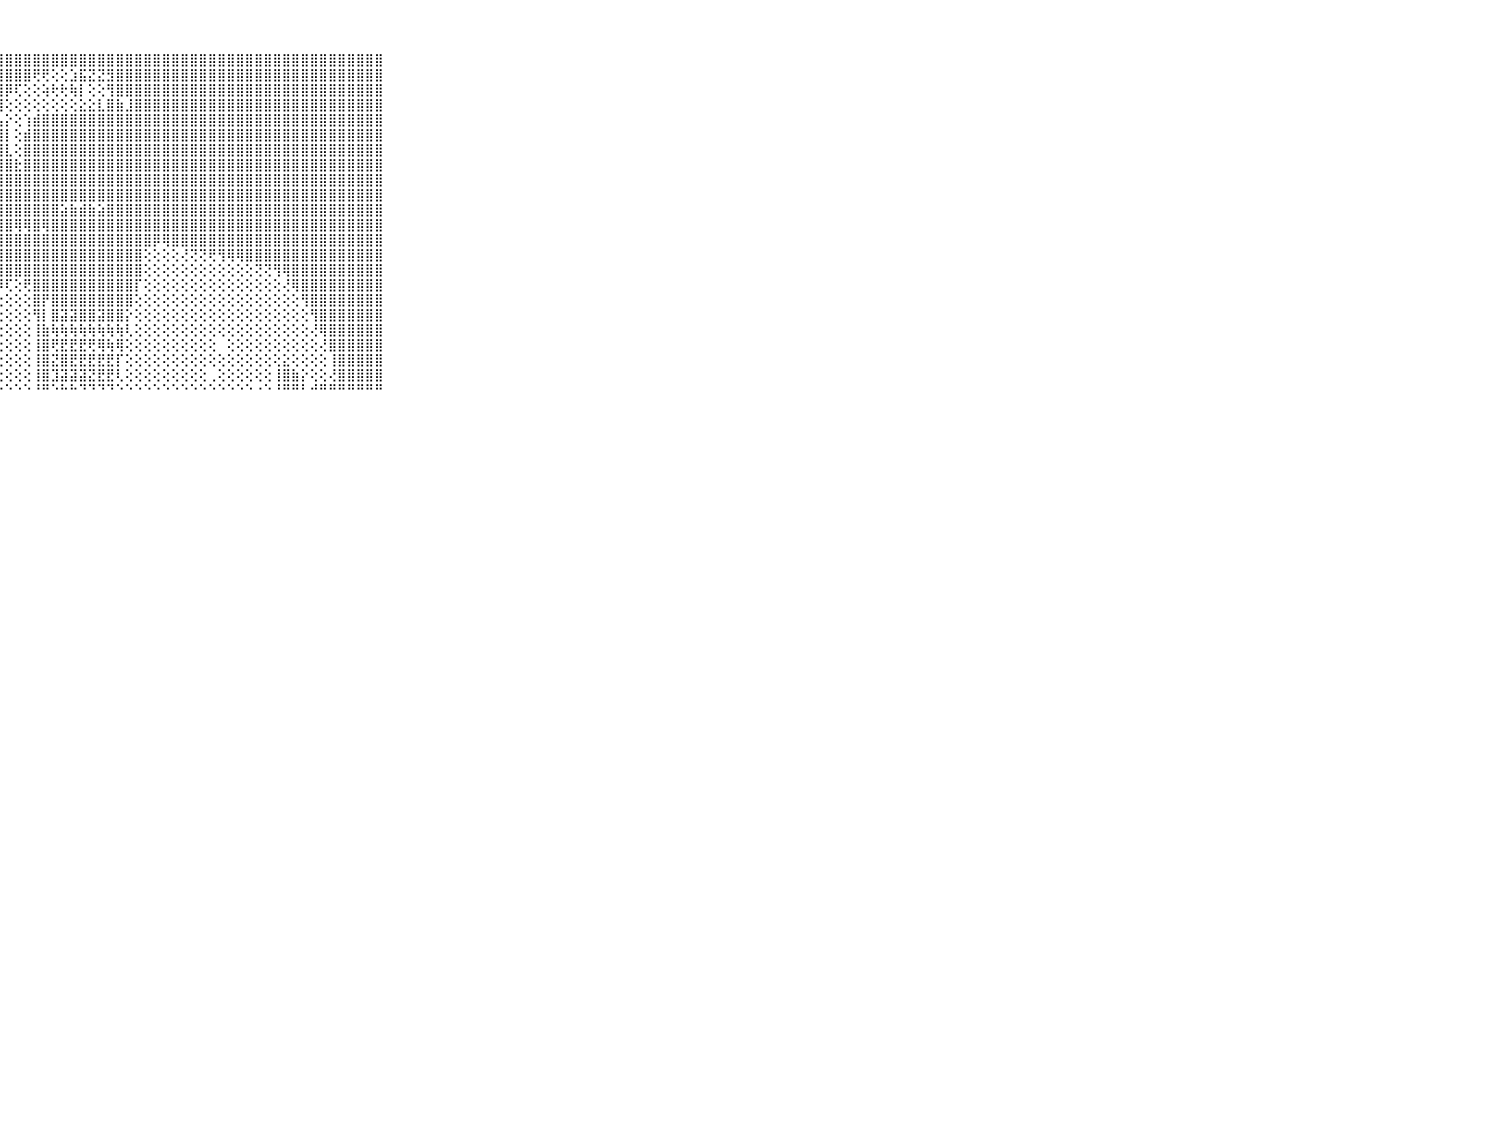

⠀⠀⠀⠀⠀⠀⠀⠀⠀⠀⠀⣿⣿⣿⣿⣿⣿⣿⣿⣿⣿⣿⣿⣿⣿⣿⣿⣿⣿⣿⣿⣿⣿⣿⣿⣿⣿⣿⣿⣿⣿⣿⣿⣿⣿⣿⣿⣿⣿⣿⣿⣿⣿⣿⣿⣿⣿⣿⣿⣿⣿⣿⣿⣿⣿⣿⣿⣿⣿⠀⠀⠀⠀⠀⠀⠀⠀⠀⠀⠀⠀
⠀⠀⠀⠀⠀⠀⠀⠀⠀⠀⠀⣿⣿⣿⣿⣿⣿⣿⣿⣿⣿⣿⣿⣿⣿⣿⣿⣿⣿⣿⣿⢟⢟⢕⢕⣱⣯⣝⣝⣻⣿⣿⣿⣿⣿⣿⣿⣿⣿⣿⣿⣿⣿⣿⣿⣿⣿⣿⣿⣿⣿⣿⣿⣿⣿⣿⣿⣿⣿⠀⠀⠀⠀⠀⠀⠀⠀⠀⠀⠀⠀
⠀⠀⠀⠀⠀⠀⠀⠀⠀⠀⠀⣿⣿⣿⣿⣿⣿⣿⣿⣿⣿⣿⣿⣿⣿⣿⣿⣿⡿⢏⢕⢕⢵⢗⢗⢷⡇⢕⢕⢻⣿⣿⣿⣿⣿⣿⣿⣿⣿⣿⣿⣿⣿⣿⣿⣿⣿⣿⣿⣿⣿⣿⣿⣿⣿⣿⣿⣿⣿⠀⠀⠀⠀⠀⠀⠀⠀⠀⠀⠀⠀
⠀⠀⠀⠀⠀⠀⠀⠀⠀⠀⠀⣿⣿⣿⣿⣿⣿⣿⣿⣿⣿⣿⣿⣿⣿⣿⣿⣿⢕⢕⢕⢕⢕⢕⢕⢕⣕⣕⣇⣿⣷⣸⣿⣿⣿⣿⣿⣿⣿⣿⣿⣿⣿⣿⣿⣿⣿⣿⣿⣿⣿⣿⣿⣿⣿⣿⣿⣿⣿⠀⠀⠀⠀⠀⠀⠀⠀⠀⠀⠀⠀
⠀⠀⠀⠀⠀⠀⠀⠀⠀⠀⠀⣿⣿⣿⣿⣿⣿⣿⣿⣿⣿⣿⣿⣿⣿⣿⣿⣧⡕⢕⢱⣾⣿⣿⣿⣿⣿⣿⣿⣿⣿⣿⣿⣿⣿⣿⣿⣿⣿⣿⣿⣿⣿⣿⣿⣿⣿⣿⣿⣿⣿⣿⣿⣿⣿⣿⣿⣿⣿⠀⠀⠀⠀⠀⠀⠀⠀⠀⠀⠀⠀
⠀⠀⠀⠀⠀⠀⠀⠀⠀⠀⠀⣿⣿⣿⣿⣿⣿⣿⣿⣿⣿⣿⣿⣿⣿⣿⣿⣿⡇⢕⣾⣿⣿⣿⣿⣿⣿⣿⣿⣿⣿⣿⣿⣿⣿⣿⣿⣿⣿⣿⣿⣿⣿⣿⣿⣿⣿⣿⣿⣿⣿⣿⣿⣿⣿⣿⣿⣿⣿⠀⠀⠀⠀⠀⠀⠀⠀⠀⠀⠀⠀
⠀⠀⠀⠀⠀⠀⠀⠀⠀⠀⠀⣿⣿⣿⣿⣿⣿⣿⣿⣿⣿⣿⣿⣿⣿⣿⣿⣿⣇⢕⣿⣿⣿⣿⣿⣿⣿⣿⣿⣿⣿⣿⣿⣿⣿⣿⣿⣿⣿⣿⣿⣿⣿⣿⣿⣿⣿⣿⣿⣿⣿⣿⣿⣿⣿⣿⣿⣿⣿⠀⠀⠀⠀⠀⠀⠀⠀⠀⠀⠀⠀
⠀⠀⠀⠀⠀⠀⠀⠀⠀⠀⠀⣿⣿⣿⣿⣿⣿⣿⣿⣿⣿⣿⣿⣿⣿⣿⣿⣿⣿⣗⣿⣿⣿⣿⣿⣿⣿⣿⣿⣿⣿⣿⣿⣿⣿⣿⣿⣿⣿⣿⣿⣿⣿⣿⣿⣿⣿⣿⣿⣿⣿⣿⣿⣿⣿⣿⣿⣿⣿⠀⠀⠀⠀⠀⠀⠀⠀⠀⠀⠀⠀
⠀⠀⠀⠀⠀⠀⠀⠀⠀⠀⠀⣿⣿⣿⣿⣿⣿⣿⣿⣿⣿⣿⣿⣿⣿⣿⣿⣿⣿⣿⣿⣿⣿⣿⣿⣿⣿⣿⣿⣿⣿⣿⣿⣿⣿⣿⣿⣿⣿⣿⣿⣿⣿⣿⣿⣿⣿⣿⣿⣿⣿⣿⣿⣿⣿⣿⣿⣿⣿⠀⠀⠀⠀⠀⠀⠀⠀⠀⠀⠀⠀
⠀⠀⠀⠀⠀⠀⠀⠀⠀⠀⠀⣿⣿⣿⣿⣿⣿⣿⣿⣿⣿⣿⣿⣿⣿⣿⣿⣿⣿⣿⣿⣿⣿⣿⣿⣿⣿⣿⣿⣿⣿⣿⣿⣿⣿⣿⣿⣿⣿⣿⣿⣿⣿⣿⣿⣿⣿⣿⣿⣿⣿⣿⣿⣿⣿⣿⣿⣿⣿⠀⠀⠀⠀⠀⠀⠀⠀⠀⠀⠀⠀
⠀⠀⠀⠀⠀⠀⠀⠀⠀⠀⠀⣿⣿⣿⣿⣿⣿⣿⣿⣿⣿⣿⣿⣿⣿⣿⣿⣿⣿⣿⣿⣿⣿⣿⣵⣷⣾⣷⣵⣿⣿⣿⣿⣿⣿⣿⣿⣿⣿⣿⣿⣿⣿⣿⣿⣿⣿⣿⣿⣿⣿⣿⣿⣿⣿⣿⣿⣿⣿⠀⠀⠀⠀⠀⠀⠀⠀⠀⠀⠀⠀
⠀⠀⠀⠀⠀⠀⠀⠀⠀⠀⠀⣿⣿⣿⣿⣿⣿⣿⣿⣿⣿⣿⣿⣿⣿⣿⣿⣿⣿⢿⢿⣿⢿⣿⣿⣿⣿⣿⣿⣿⣿⣿⣿⣿⣿⣿⣿⣿⣿⣿⣿⣿⣿⣿⣿⣿⣿⣿⣿⣿⣿⣿⣿⣿⣿⣿⣿⣿⣿⠀⠀⠀⠀⠀⠀⠀⠀⠀⠀⠀⠀
⠀⠀⠀⠀⠀⠀⠀⠀⠀⠀⠀⣿⣿⣿⣿⣿⣿⣿⣿⣿⣿⣿⣿⣿⣿⣿⣿⣿⣿⣿⣿⣿⣿⣿⣿⣿⣿⣿⣿⣿⣿⣿⣿⣿⡿⢿⣿⣿⣿⣿⣿⣿⣿⣿⣿⣿⣿⣿⣿⣿⣿⣿⣿⣿⣿⣿⣿⣿⣿⠀⠀⠀⠀⠀⠀⠀⠀⠀⠀⠀⠀
⠀⠀⠀⠀⠀⠀⠀⠀⠀⠀⠀⣿⣿⣿⣿⣿⣿⣿⣿⣿⣿⣿⣿⣿⣿⣿⣿⣿⣿⣿⣿⣿⣿⣿⣿⣿⣿⣿⣿⣿⣿⣿⣿⢕⢕⢕⢕⢜⢝⢝⢟⢻⢿⢿⣿⣿⣿⣿⣿⣿⣿⣿⣿⣿⣿⣿⣿⣿⣿⠀⠀⠀⠀⠀⠀⠀⠀⠀⠀⠀⠀
⠀⠀⠀⠀⠀⠀⠀⠀⠀⠀⠀⣿⣿⣿⣿⣿⣿⣿⣿⣿⣿⣿⣿⣿⣿⣿⣿⣿⣿⣿⣿⣿⣿⣿⣿⣿⣿⣿⣿⣿⣿⣿⣿⢕⢕⢕⢕⢕⢕⢕⢕⢕⢕⢕⢕⢝⢝⢻⢿⣿⣿⣿⣿⣿⣿⣿⣿⣿⣿⠀⠀⠀⠀⠀⠀⠀⠀⠀⠀⠀⠀
⠀⠀⠀⠀⠀⠀⠀⠀⠀⠀⠀⣿⣿⣿⣿⣿⣿⣿⣿⣿⣿⣿⣿⣿⣿⣿⣿⡿⢏⢕⢟⣿⣿⣿⣿⣿⣿⣿⣿⣿⣿⣿⡏⢕⢕⢕⢕⢕⢕⢕⢕⢕⢕⢕⢕⢕⢕⢕⢜⢿⣿⣿⣿⣿⣿⣿⣿⣿⣿⠀⠀⠀⠀⠀⠀⠀⠀⠀⠀⠀⠀
⠀⠀⠀⠀⠀⠀⠀⠀⠀⠀⠀⣿⣿⣿⣿⣿⣿⣿⣿⣿⣿⣿⣿⣿⣿⢟⢕⢕⢕⢕⢕⣿⡟⣿⣿⣿⣿⣿⣿⣿⣿⣿⢕⢕⢕⢕⢕⢕⢕⢕⢕⢕⢕⢕⢕⢕⢕⢕⢕⢕⢻⣿⣿⣿⣿⣿⣿⣿⣿⠀⠀⠀⠀⠀⠀⠀⠀⠀⠀⠀⠀
⠀⠀⠀⠀⠀⠀⠀⠀⠀⠀⠀⣿⣿⣿⣿⣿⣿⣿⣿⣿⣿⣿⣿⢏⢕⢕⢕⢕⢕⢕⢕⢻⡇⣿⣽⣽⣿⣿⣽⣿⣿⡕⢕⢕⢕⢕⢕⢕⢕⢕⢕⢕⢕⢕⢕⢕⢕⢕⢕⢕⢕⢻⣿⣿⣿⣿⣿⣿⣿⠀⠀⠀⠀⠀⠀⠀⠀⠀⠀⠀⠀
⠀⠀⠀⠀⠀⠀⠀⠀⠀⠀⠀⣿⣿⣿⣿⣿⣿⣿⣿⢿⣿⢏⢕⢕⢕⢕⢕⢕⢕⢕⢕⢸⣷⢷⢷⢷⢷⢷⢷⢷⢷⢇⢕⢕⢕⢕⢕⢕⢕⢕⢕⢕⢕⢕⢕⢕⢕⢕⢕⢕⢕⢜⢿⣿⣿⣿⣿⣿⣿⠀⠀⠀⠀⠀⠀⠀⠀⠀⠀⠀⠀
⠀⠀⠀⠀⠀⠀⠀⠀⠀⠀⠀⣿⣿⣿⣿⣿⡿⡧⢿⣿⣿⢕⢕⢕⢕⢕⢕⢕⢕⢕⢕⢸⣿⢟⣟⣟⣟⢟⢿⢷⢿⢕⢕⢕⢕⢕⢕⢕⢕⢕⢕⠀⢕⢕⢕⢕⢕⢕⢕⢕⢕⢕⢜⣿⣿⣿⣿⣿⣿⠀⠀⠀⠀⠀⠀⠀⠀⠀⠀⠀⠀
⠀⠀⠀⠀⠀⠀⠀⠀⠀⠀⠀⣿⣿⣿⣿⣟⢏⢝⢕⢹⣟⢕⢕⢕⢕⢕⢕⢕⢕⢕⢕⢸⣿⣝⣿⣟⣟⣟⣟⣟⡏⢕⢕⢕⢕⢕⢕⢕⢕⢕⢕⢕⢕⢕⢕⢕⢕⢕⣕⢕⢕⢕⢕⢸⣿⣿⣿⣿⣿⠀⠀⠀⠀⠀⠀⠀⠀⠀⠀⠀⠀
⠀⠀⠀⠀⠀⠀⠀⠀⠀⠀⠀⢜⢽⣿⣿⣿⡕⢕⢕⣼⡇⢕⢕⢕⢕⢕⢕⢕⢕⢕⢕⢸⣿⣹⣽⣽⣽⣝⣟⣟⢇⢕⢕⢕⢕⢕⢕⢕⢕⢕⢀⢕⢕⢕⢕⢕⢕⢸⣿⣷⡕⢕⢕⢜⣿⣿⣿⣿⣿⠀⠀⠀⠀⠀⠀⠀⠀⠀⠀⠀⠀
⠀⠀⠀⠀⠀⠀⠀⠀⠀⠀⠀⠑⠚⠛⠛⠛⠛⠛⠑⠘⠑⠑⠑⠑⠑⠑⠑⠑⠑⠑⠑⠘⠛⠑⠓⠓⠙⠙⠙⠙⠑⠑⠑⠑⠑⠑⠑⠑⠑⠑⠑⠑⠑⠑⠑⠐⠑⠘⠛⠛⠃⠚⠛⠛⠛⠛⠛⠛⠛⠀⠀⠀⠀⠀⠀⠀⠀⠀⠀⠀⠀